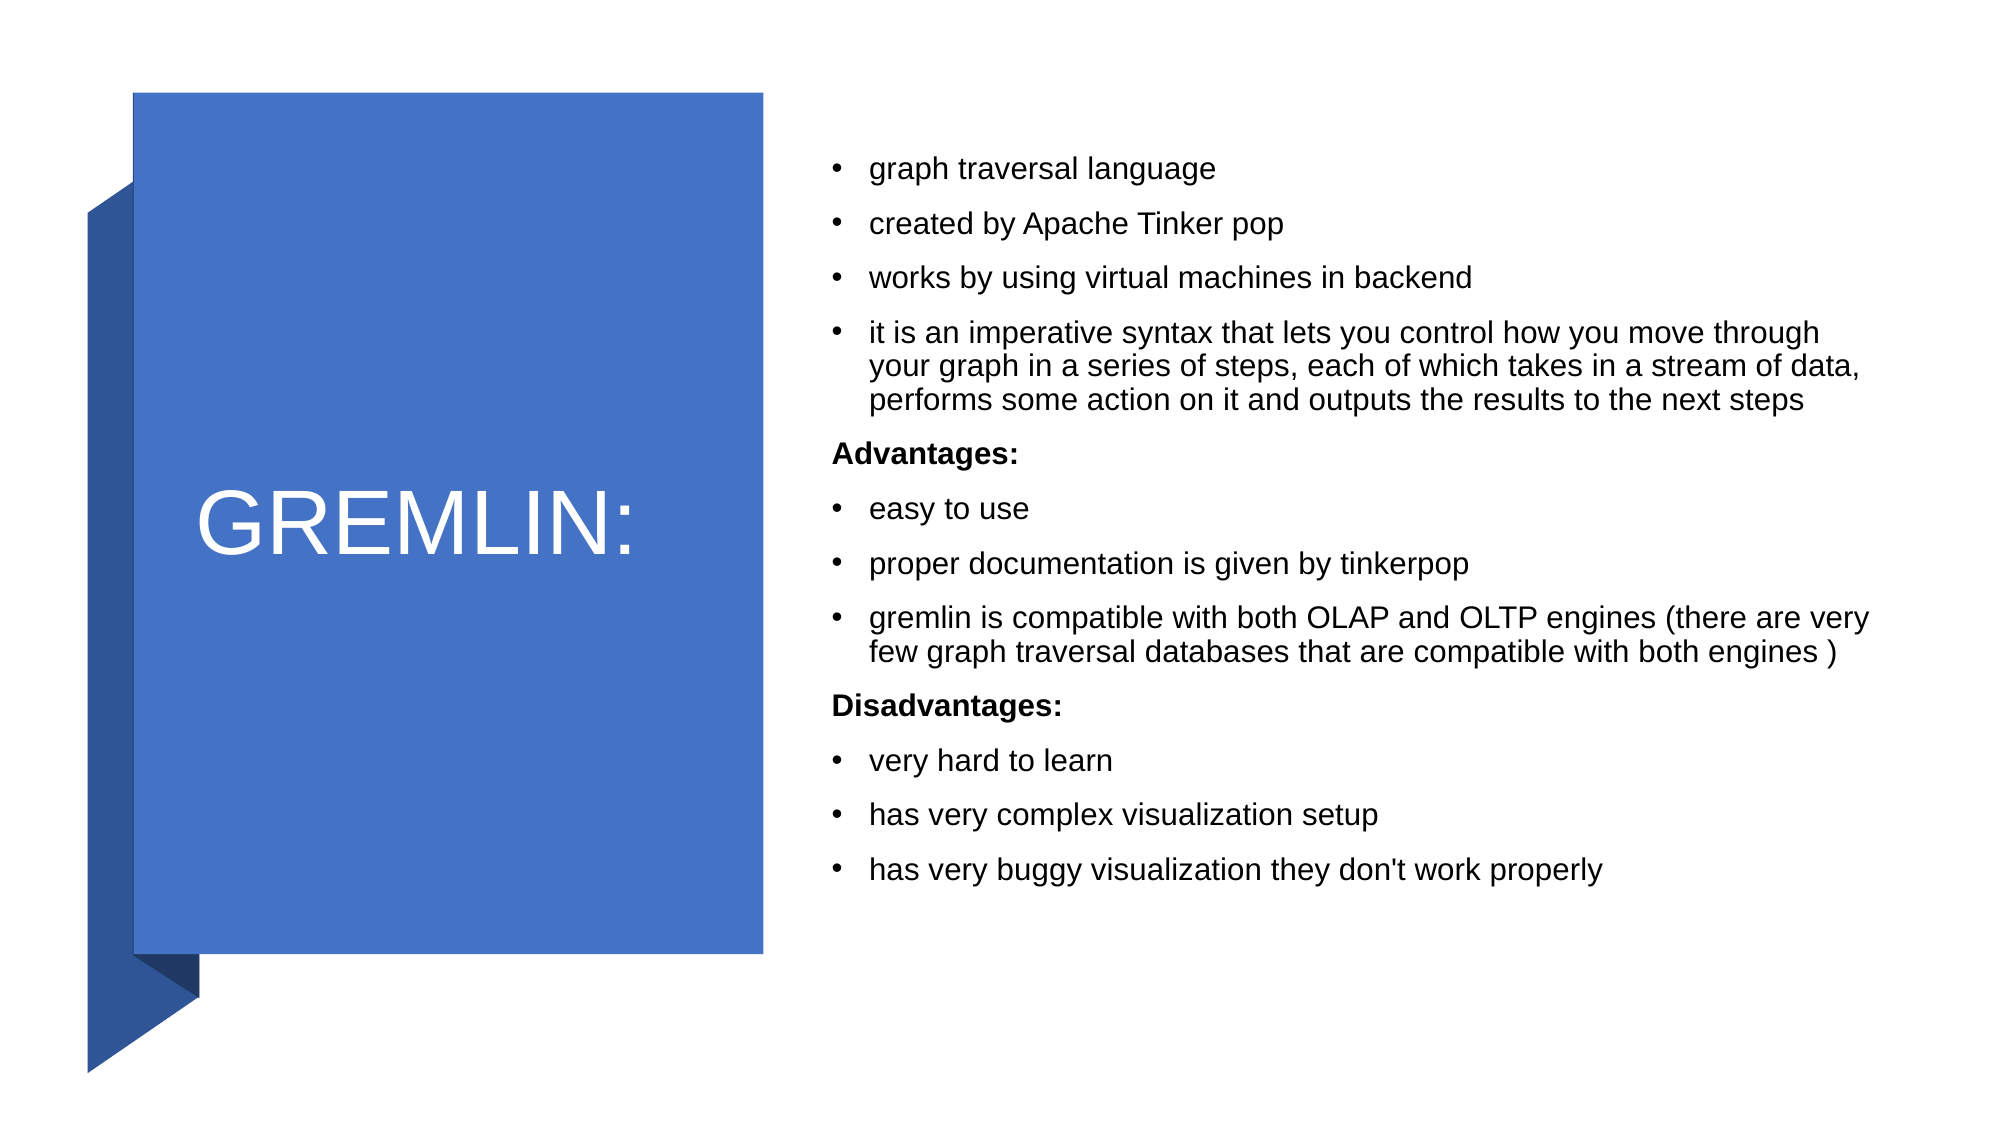

# GREMLIN:
graph traversal language
created by Apache Tinker pop
works by using virtual machines in backend
it is an imperative syntax that lets you control how you move through your graph in a series of steps, each of which takes in a stream of data, performs some action on it and outputs the results to the next steps
Advantages:
easy to use
proper documentation is given by tinkerpop
gremlin is compatible with both OLAP and OLTP engines (there are very few graph traversal databases that are compatible with both engines )
Disadvantages:
very hard to learn
has very complex visualization setup
has very buggy visualization they don't work properly